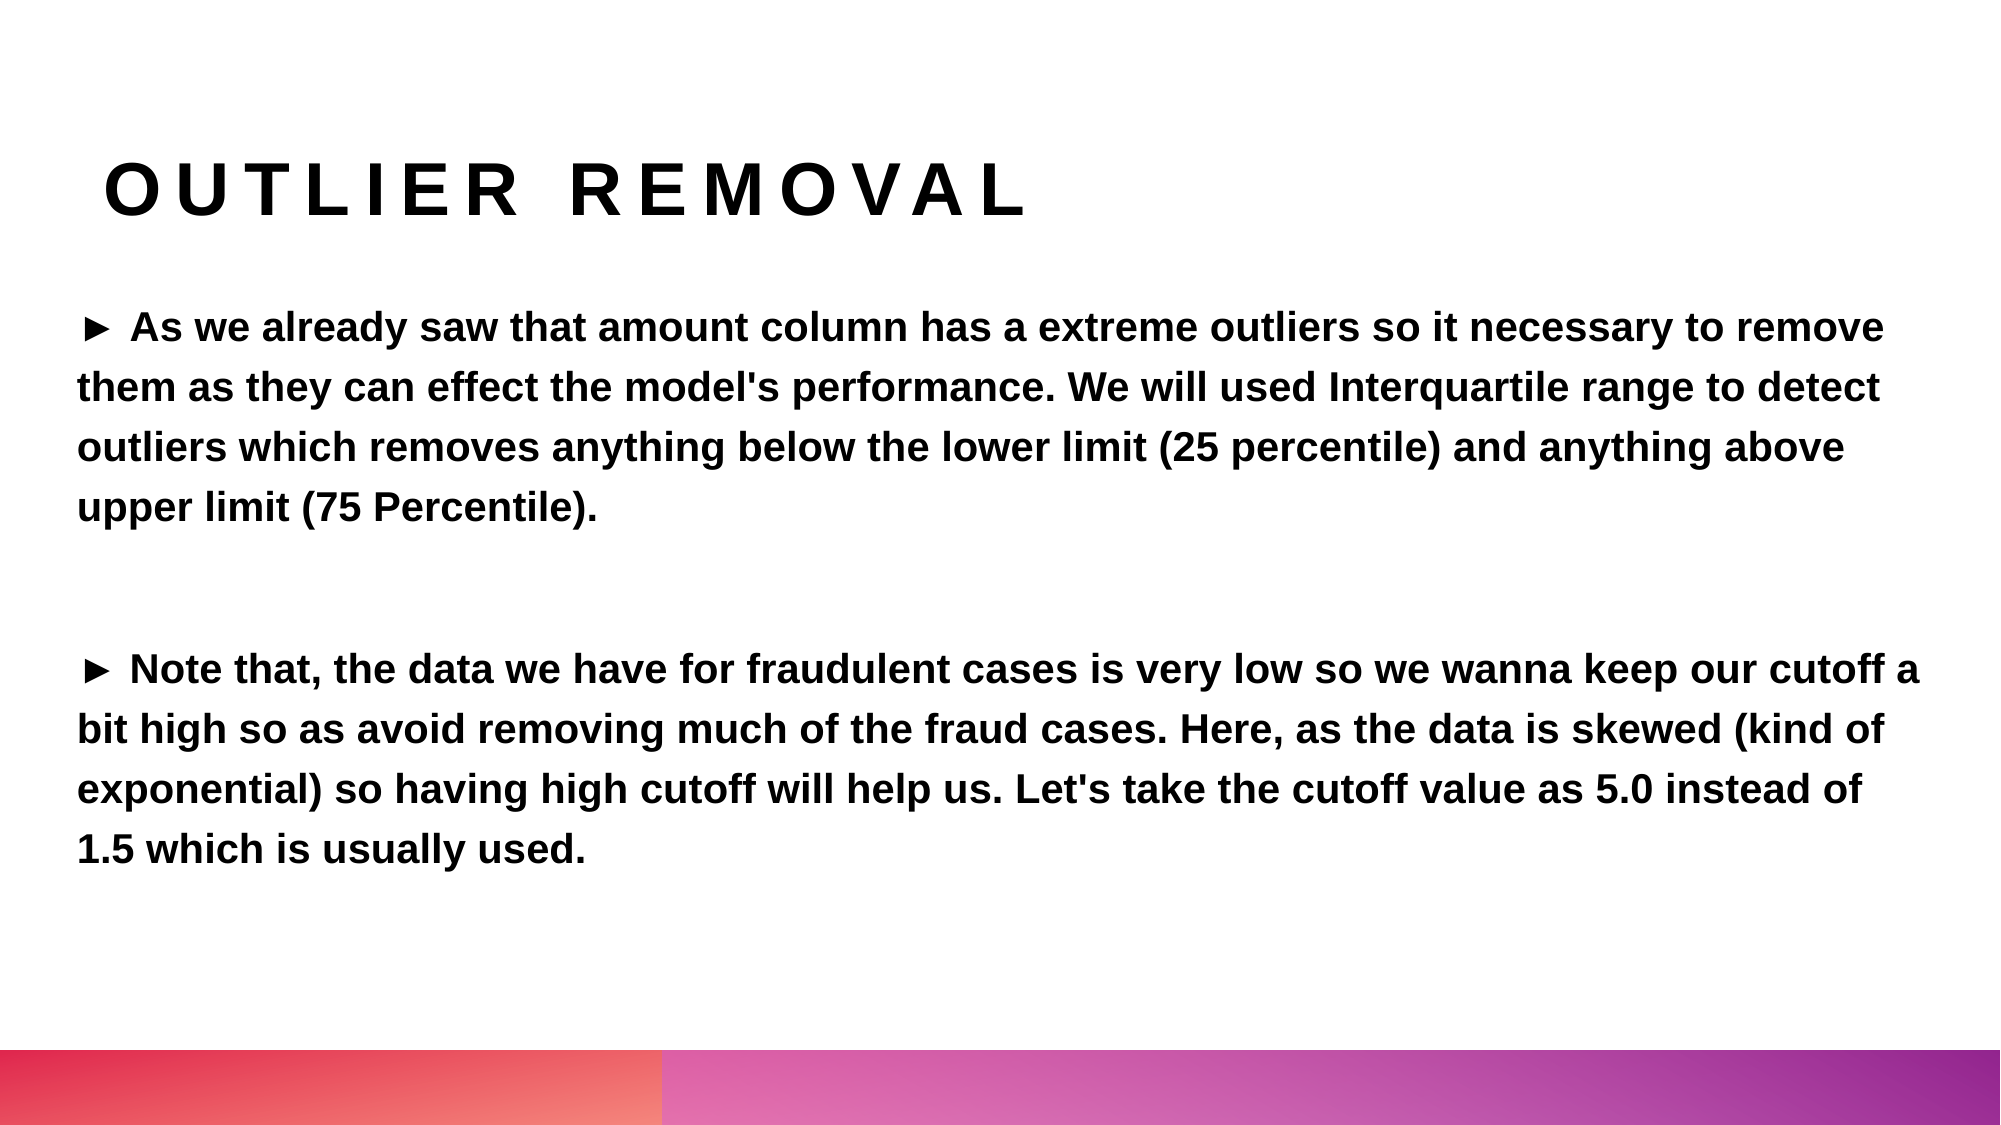

# Outlier Removal
► As we already saw that amount column has a extreme outliers so it necessary to remove them as they can effect the model's performance. We will used Interquartile range to detect outliers which removes anything below the lower limit (25 percentile) and anything above upper limit (75 Percentile).

► Note that, the data we have for fraudulent cases is very low so we wanna keep our cutoff a bit high so as avoid removing much of the fraud cases. Here, as the data is skewed (kind of exponential) so having high cutoff will help us. Let's take the cutoff value as 5.0 instead of 1.5 which is usually used.